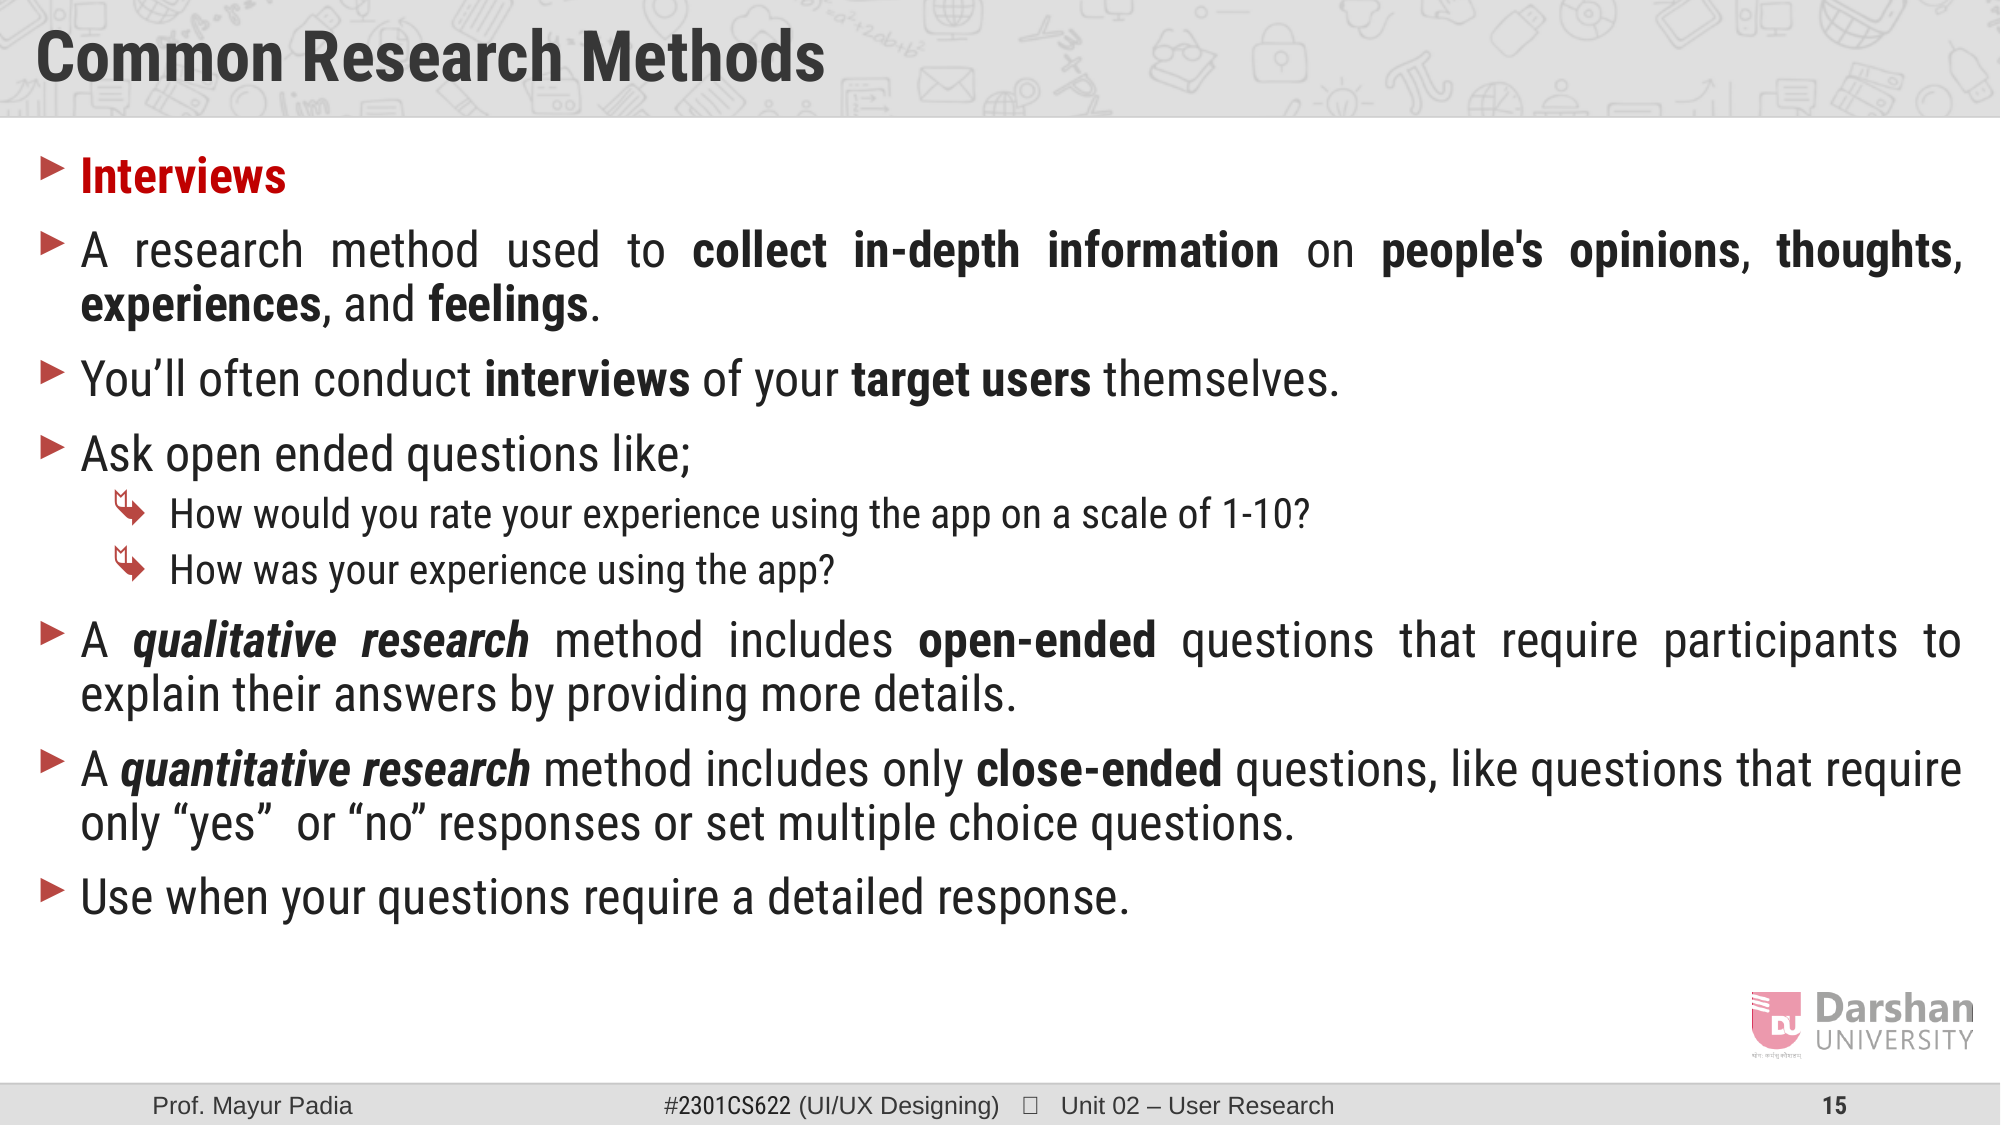

# Common Research Methods
Interviews
A research method used to collect in-depth information on people's opinions, thoughts, experiences, and feelings.
You’ll often conduct interviews of your target users themselves.
Ask open ended questions like;
How would you rate your experience using the app on a scale of 1-10?
How was your experience using the app?
A qualitative research method includes open-ended questions that require participants to explain their answers by providing more details.
A quantitative research method includes only close-ended questions, like questions that require only “yes”  or “no” responses or set multiple choice questions.
Use when your questions require a detailed response.